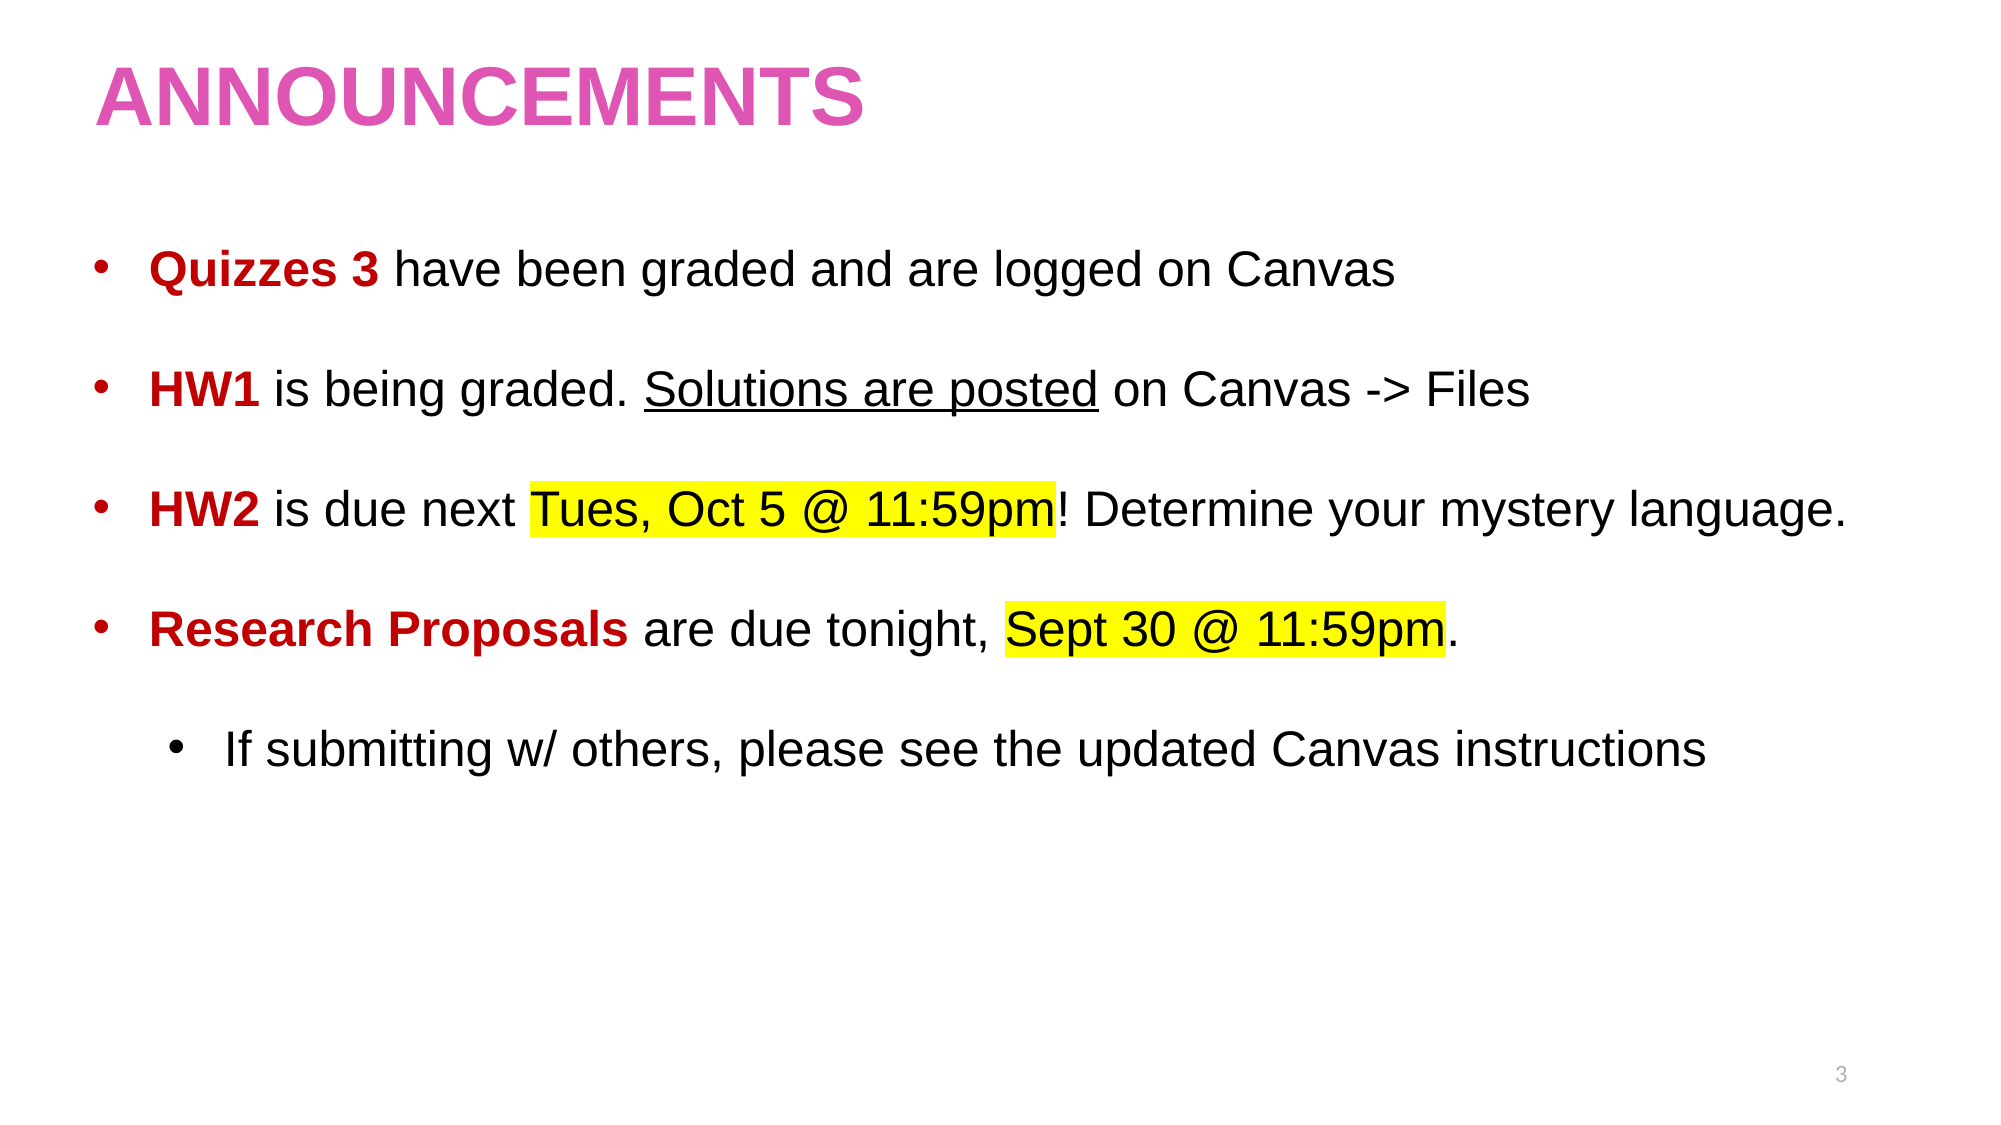

ANNOUNCEMENTS
Quizzes 3 have been graded and are logged on Canvas
HW1 is being graded. Solutions are posted on Canvas -> Files
HW2 is due next Tues, Oct 5 @ 11:59pm! Determine your mystery language.
Research Proposals are due tonight, Sept 30 @ 11:59pm.
If submitting w/ others, please see the updated Canvas instructions
3